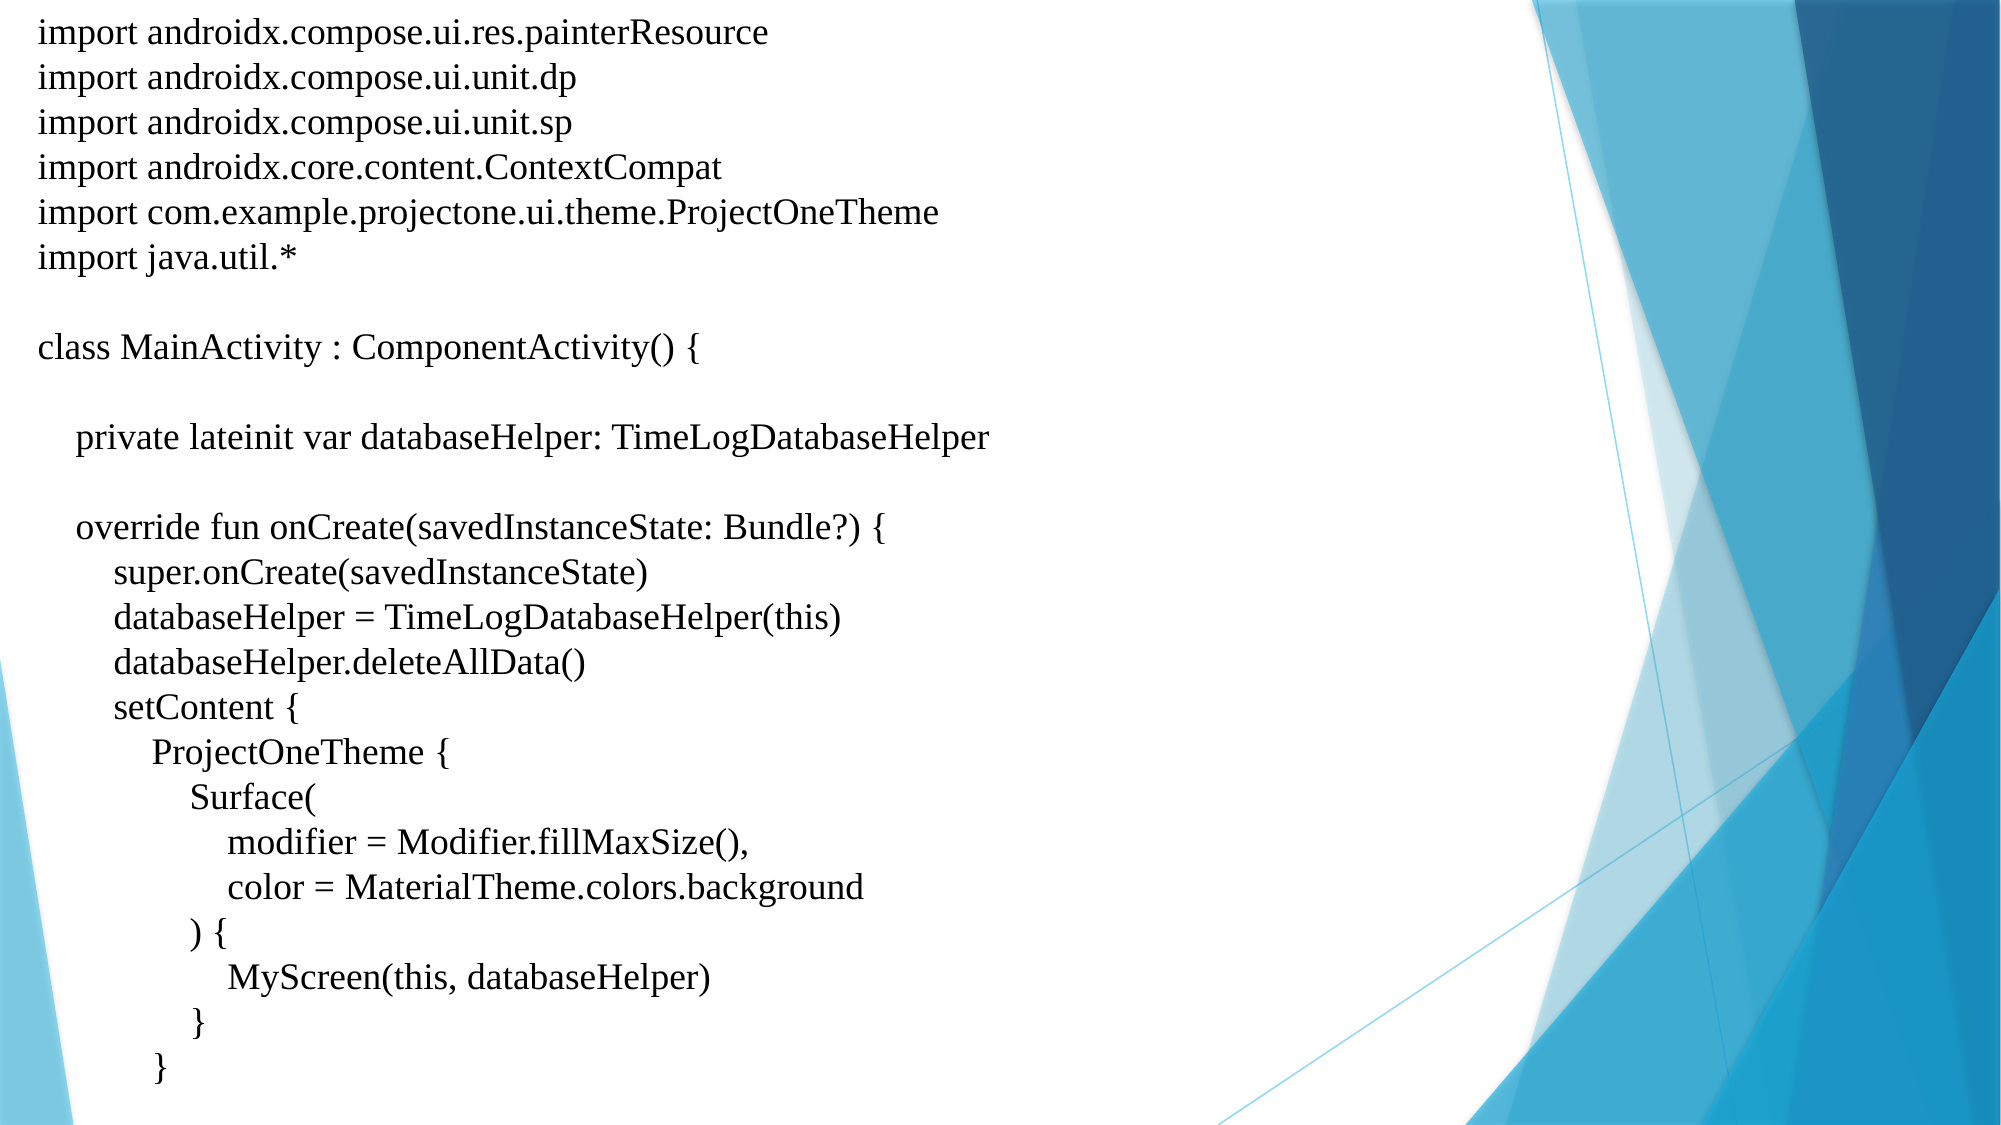

import androidx.compose.ui.res.painterResource
import androidx.compose.ui.unit.dp
import androidx.compose.ui.unit.sp
import androidx.core.content.ContextCompat
import com.example.projectone.ui.theme.ProjectOneTheme
import java.util.*

class MainActivity : ComponentActivity() {

    private lateinit var databaseHelper: TimeLogDatabaseHelper

    override fun onCreate(savedInstanceState: Bundle?) {
        super.onCreate(savedInstanceState)
        databaseHelper = TimeLogDatabaseHelper(this)
        databaseHelper.deleteAllData()
        setContent {
            ProjectOneTheme {
                Surface(
                    modifier = Modifier.fillMaxSize(),
                    color = MaterialTheme.colors.background
                ) {
                    MyScreen(this, databaseHelper)
                }
            }